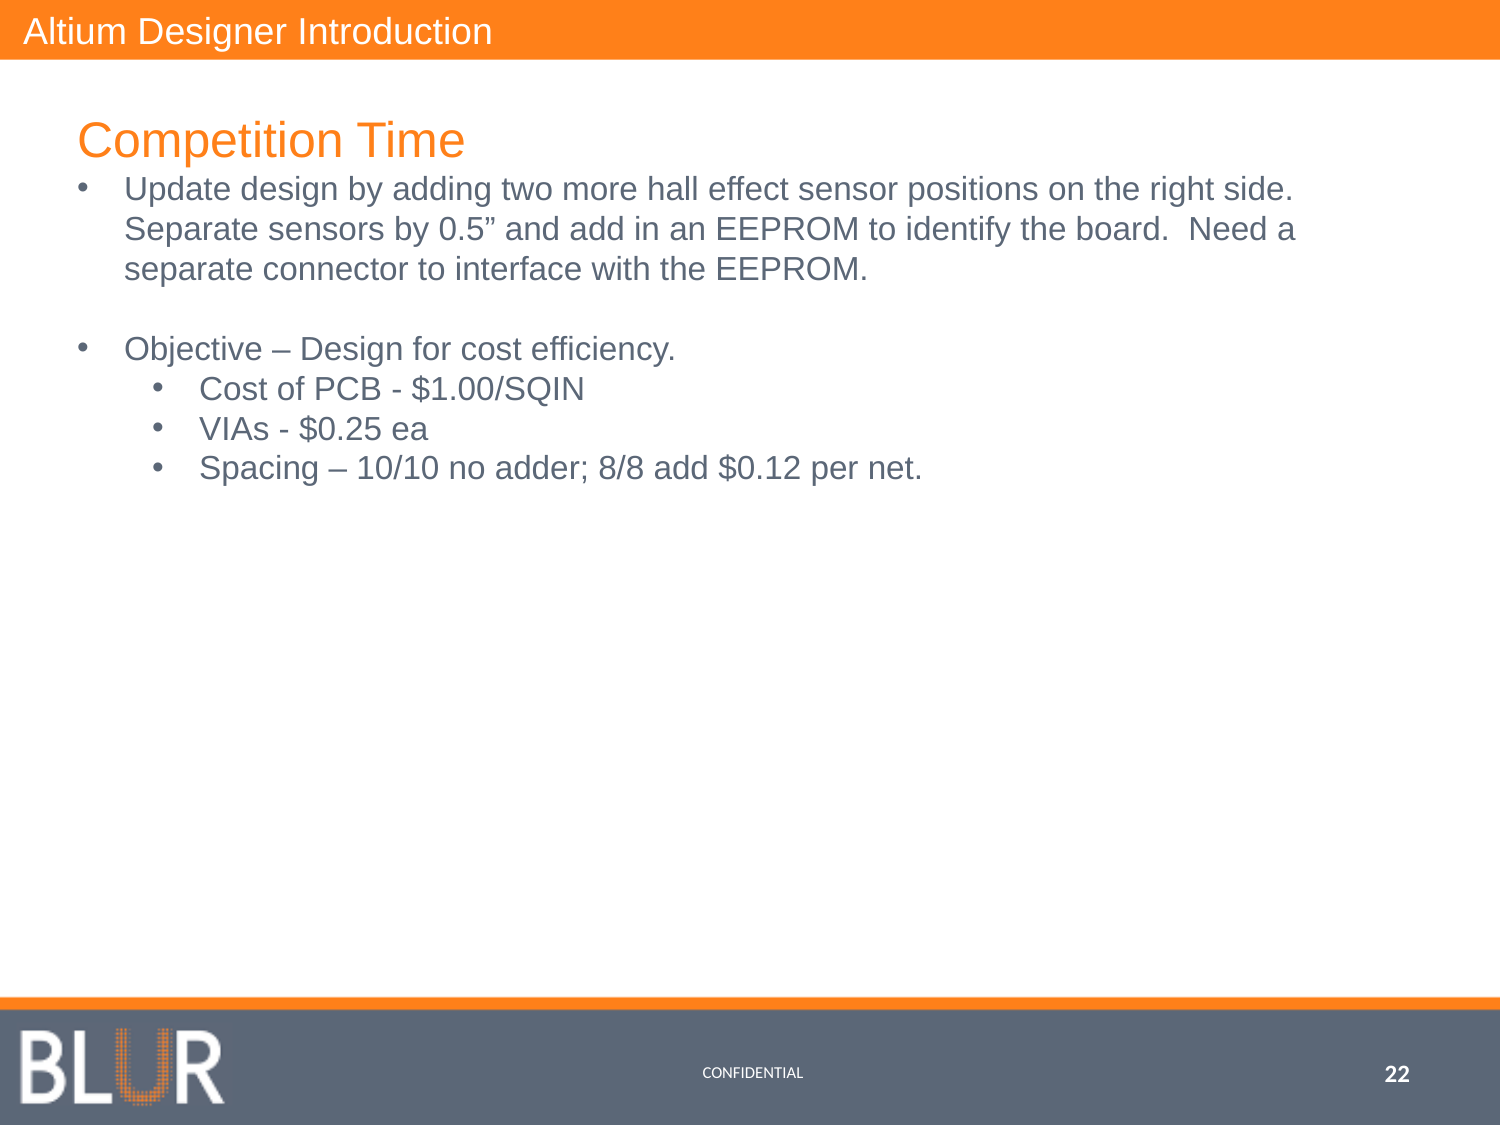

Altium Designer Introduction
Competition Time
Update design by adding two more hall effect sensor positions on the right side.  Separate sensors by 0.5” and add in an EEPROM to identify the board.  Need a separate connector to interface with the EEPROM.

Objective – Design for cost efficiency.
Cost of PCB - $1.00/SQIN
VIAs - $0.25 ea
Spacing – 10/10 no adder; 8/8 add $0.12 per net.
22